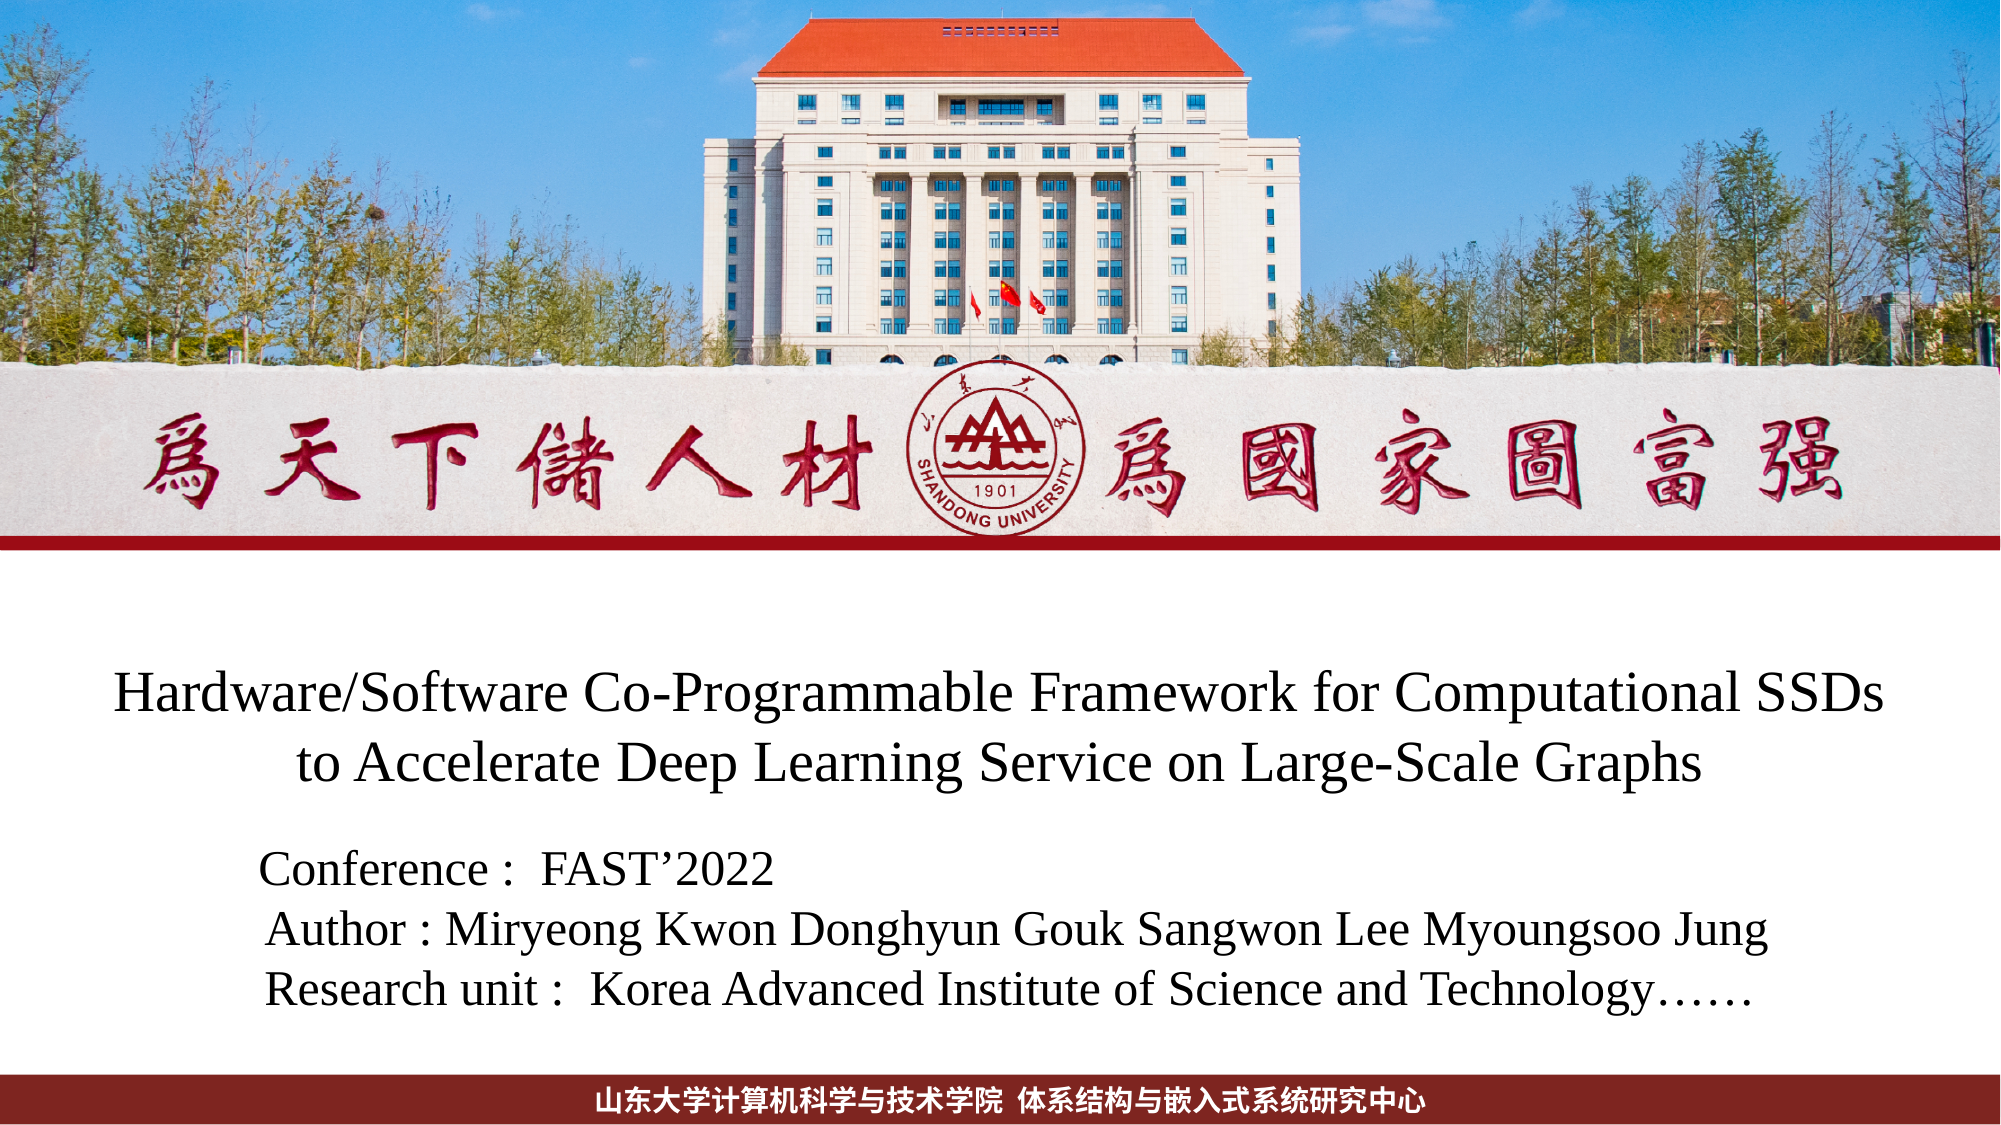

Hardware/Software Co-Programmable Framework for Computational SSDs to Accelerate Deep Learning Service on Large-Scale Graphs
   Conference :  FAST’2022
   Author : Miryeong Kwon Donghyun Gouk Sangwon Lee Myoungsoo Jung
   Research unit :  Korea Advanced Institute of Science and Technology……